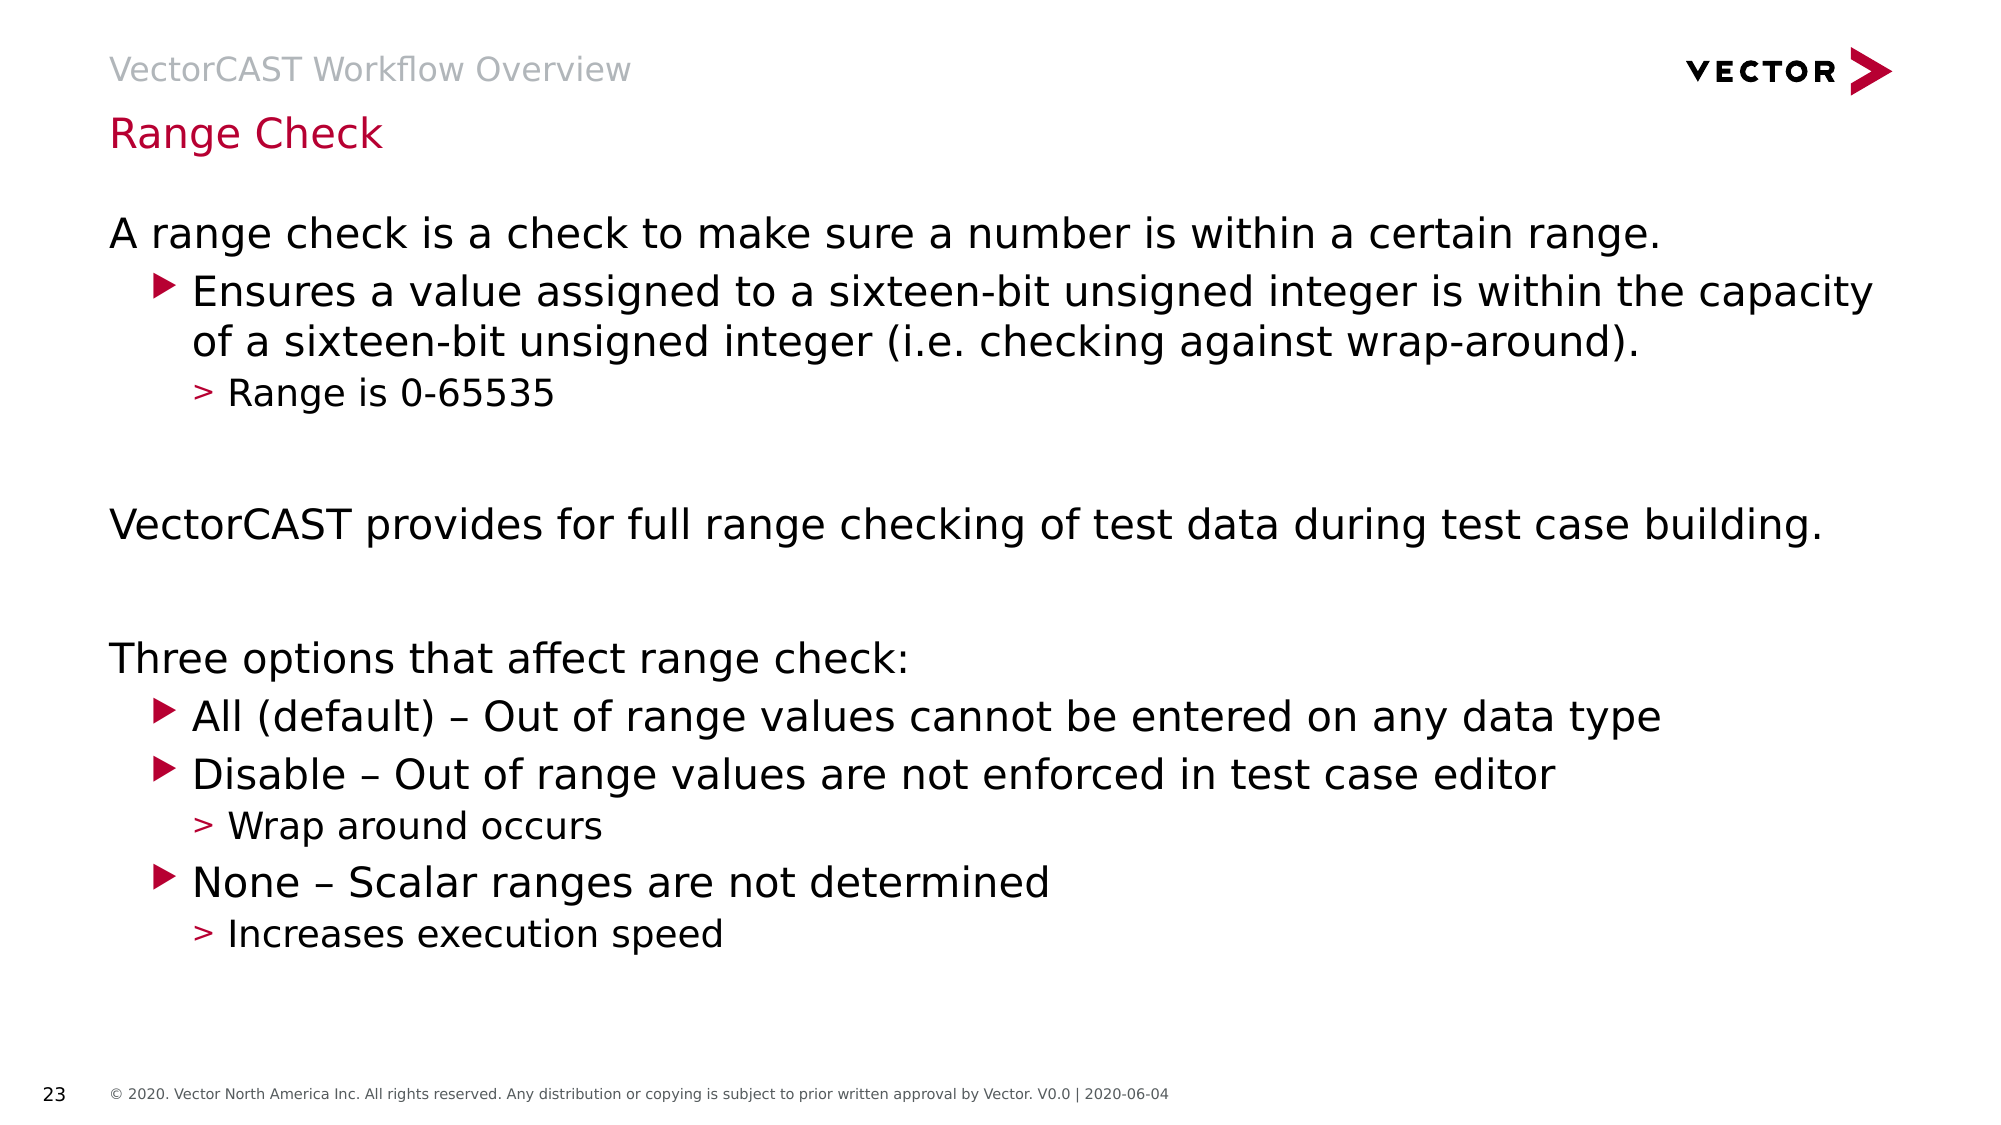

# VectorCAST Workflow Overview
Range Check
A range check is a check to make sure a number is within a certain range.
Ensures a value assigned to a sixteen-bit unsigned integer is within the capacity of a sixteen-bit unsigned integer (i.e. checking against wrap-around).
Range is 0-65535

VectorCAST provides for full range checking of test data during test case building.

Three options that affect range check:
All (default) – Out of range values cannot be entered on any data type
Disable – Out of range values are not enforced in test case editor
Wrap around occurs
None – Scalar ranges are not determined
Increases execution speed